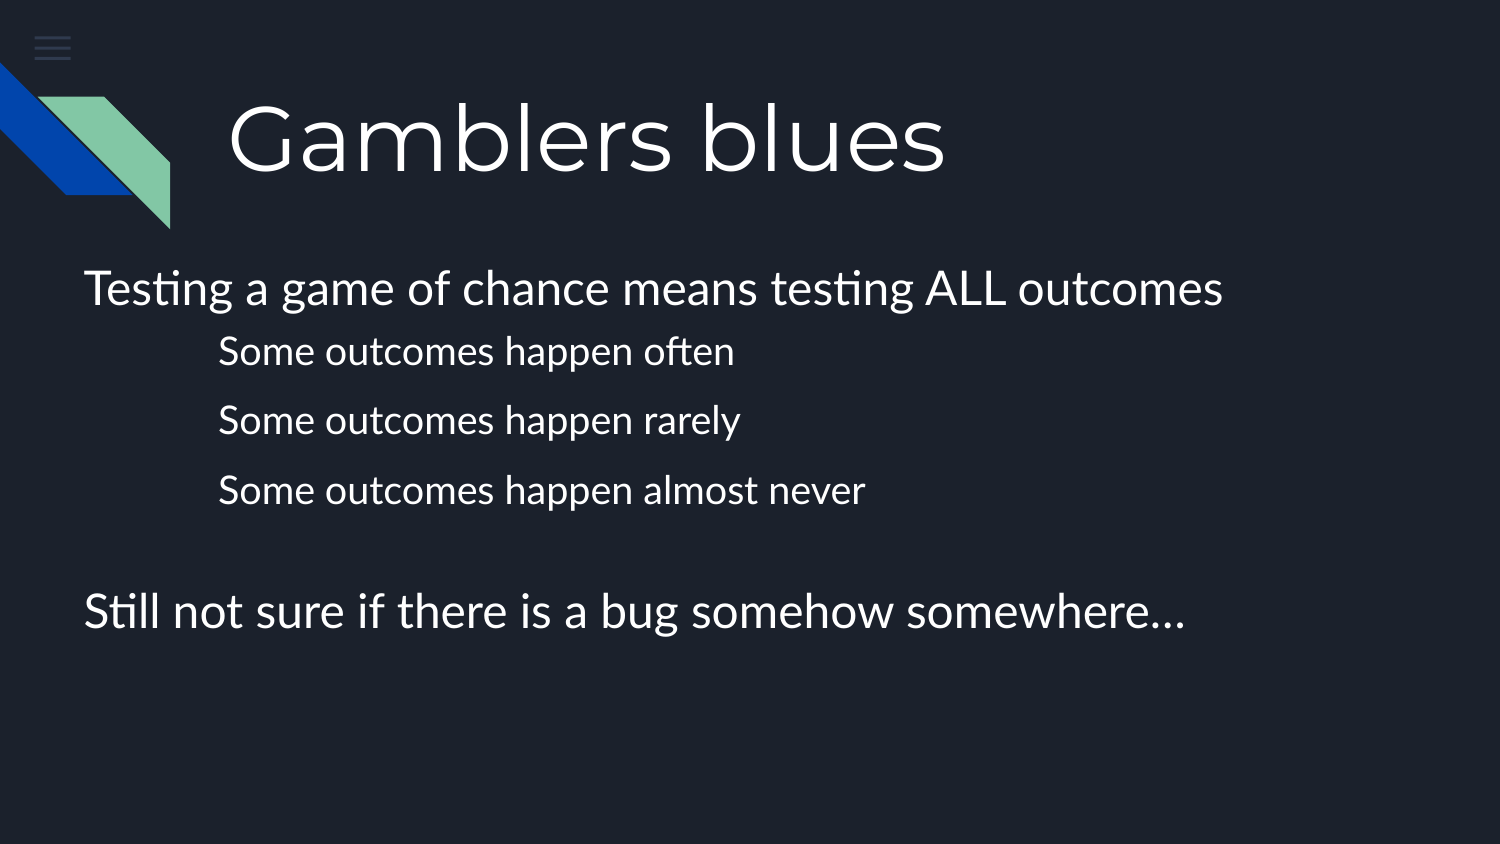

# Gamblers blues
Testing a game of chance means testing ALL outcomes

Some outcomes happen often

Some outcomes happen rarely

Some outcomes happen almost never

Still not sure if there is a bug somehow somewhere…